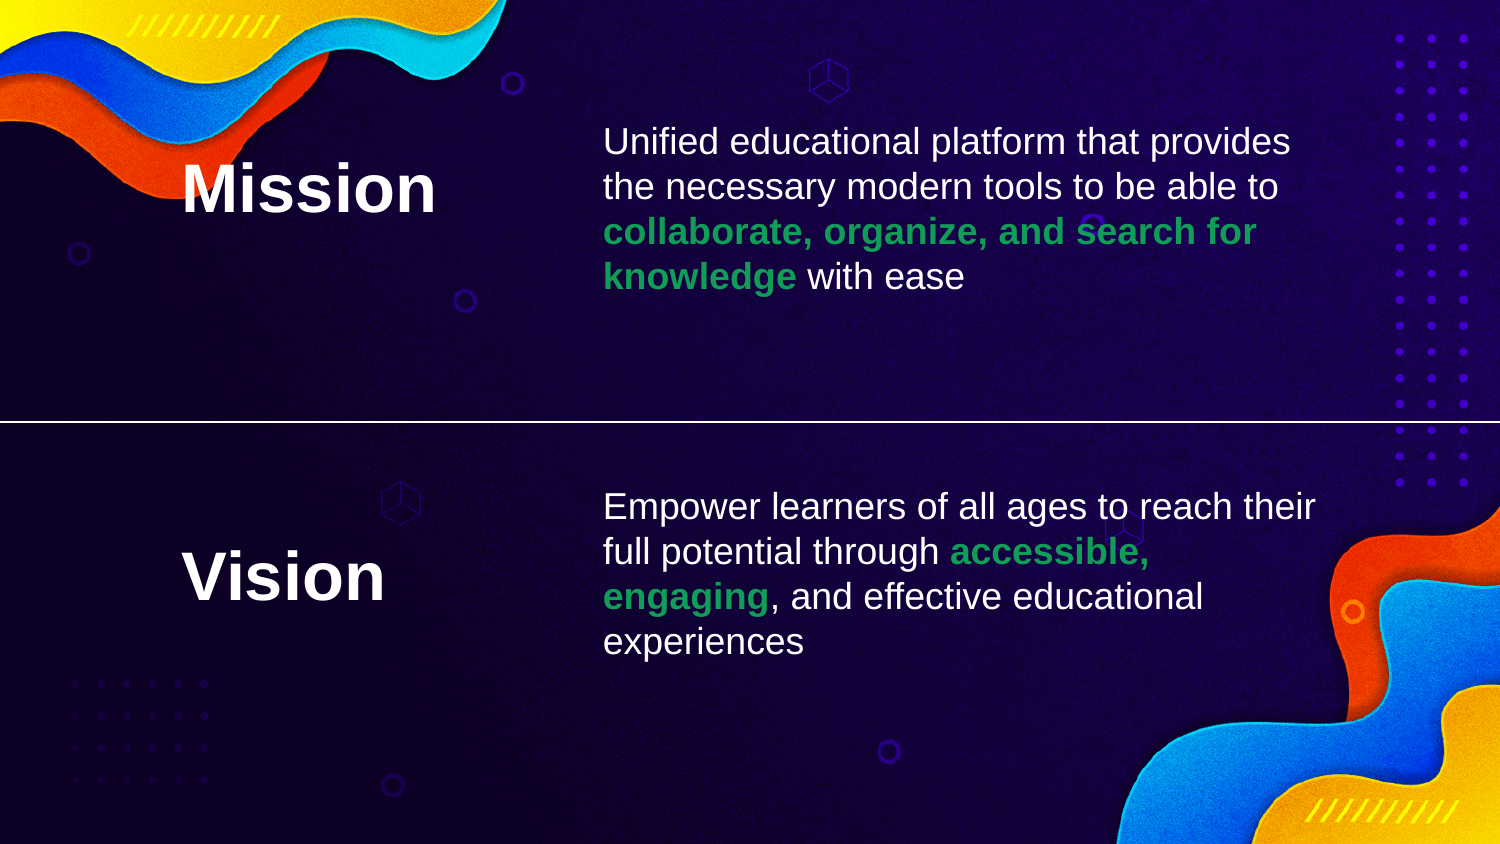

Unified educational platform that provides the necessary modern tools to be able to collaborate, organize, and search for knowledge with ease

Mission
Empower learners of all ages to reach their full potential through accessible, engaging, and effective educational experiences
Vision